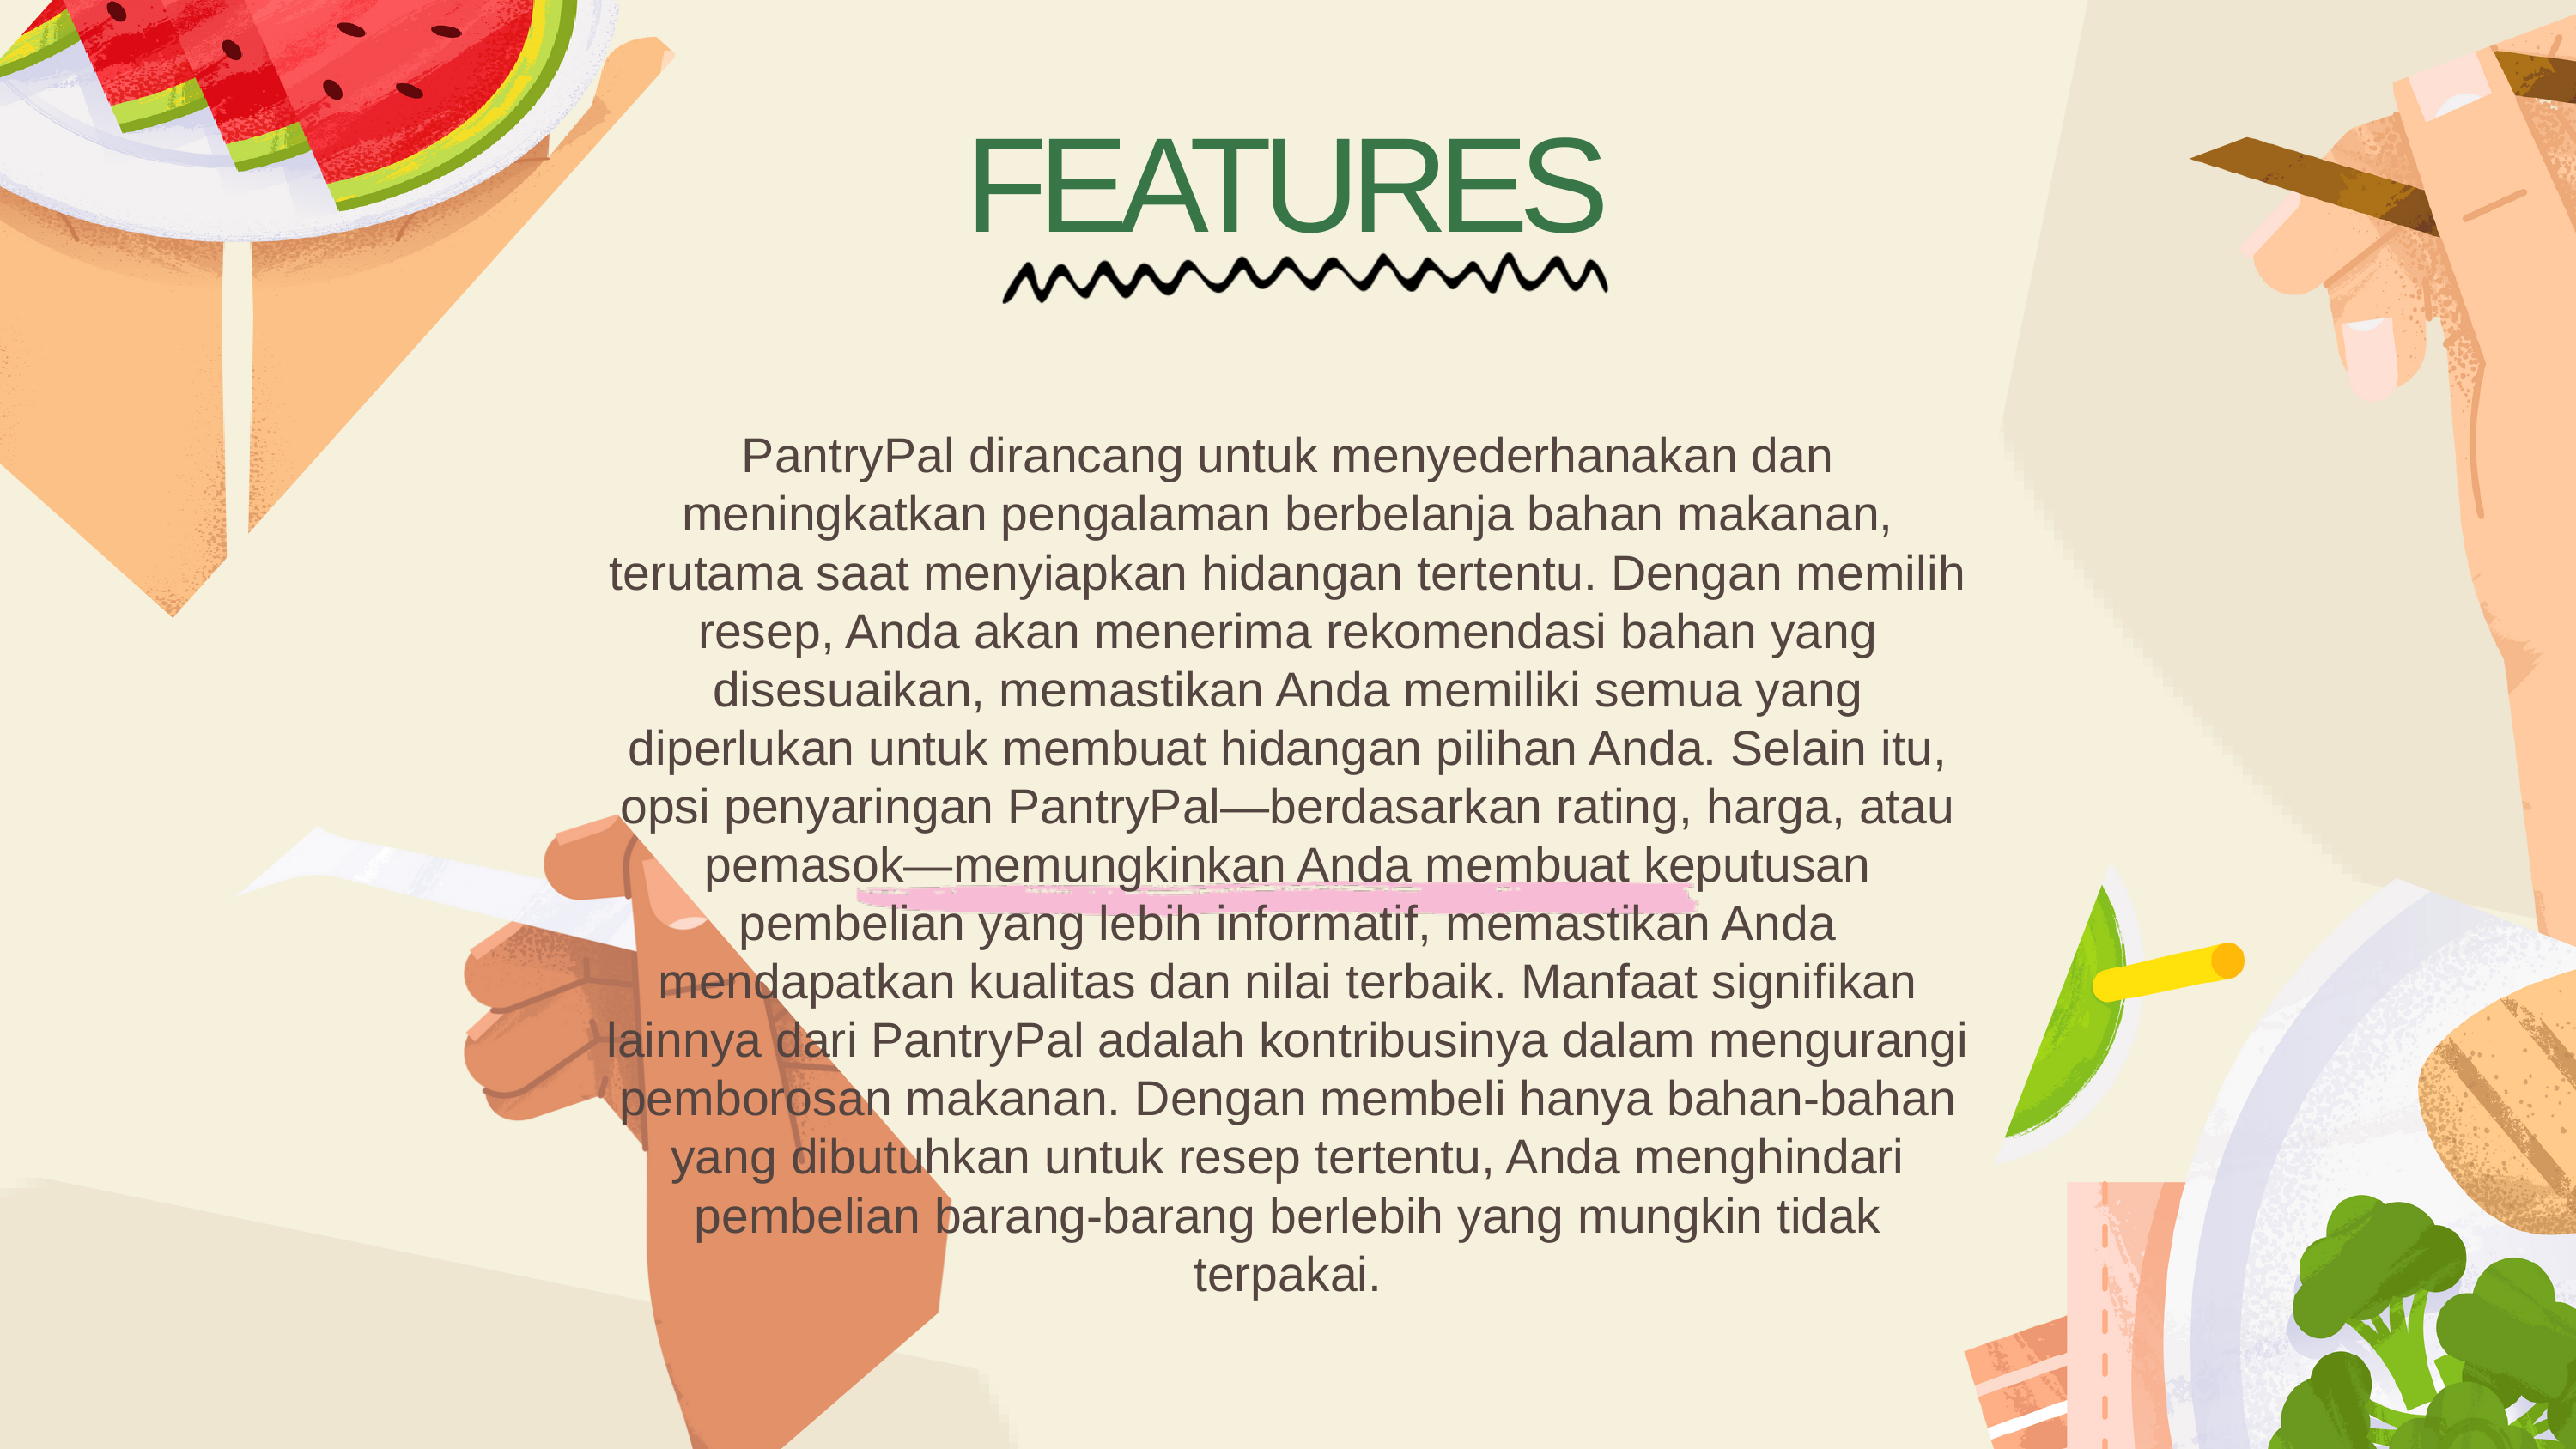

FEATURES

PantryPal dirancang untuk menyederhanakan dan meningkatkan pengalaman berbelanja bahan makanan, terutama saat menyiapkan hidangan tertentu. Dengan memilih resep, Anda akan menerima rekomendasi bahan yang disesuaikan, memastikan Anda memiliki semua yang diperlukan untuk membuat hidangan pilihan Anda. Selain itu, opsi penyaringan PantryPal—berdasarkan rating, harga, atau pemasok—memungkinkan Anda membuat keputusan pembelian yang lebih informatif, memastikan Anda mendapatkan kualitas dan nilai terbaik. Manfaat signifikan lainnya dari PantryPal adalah kontribusinya dalam mengurangi pemborosan makanan. Dengan membeli hanya bahan-bahan yang dibutuhkan untuk resep tertentu, Anda menghindari pembelian barang-barang berlebih yang mungkin tidak terpakai.